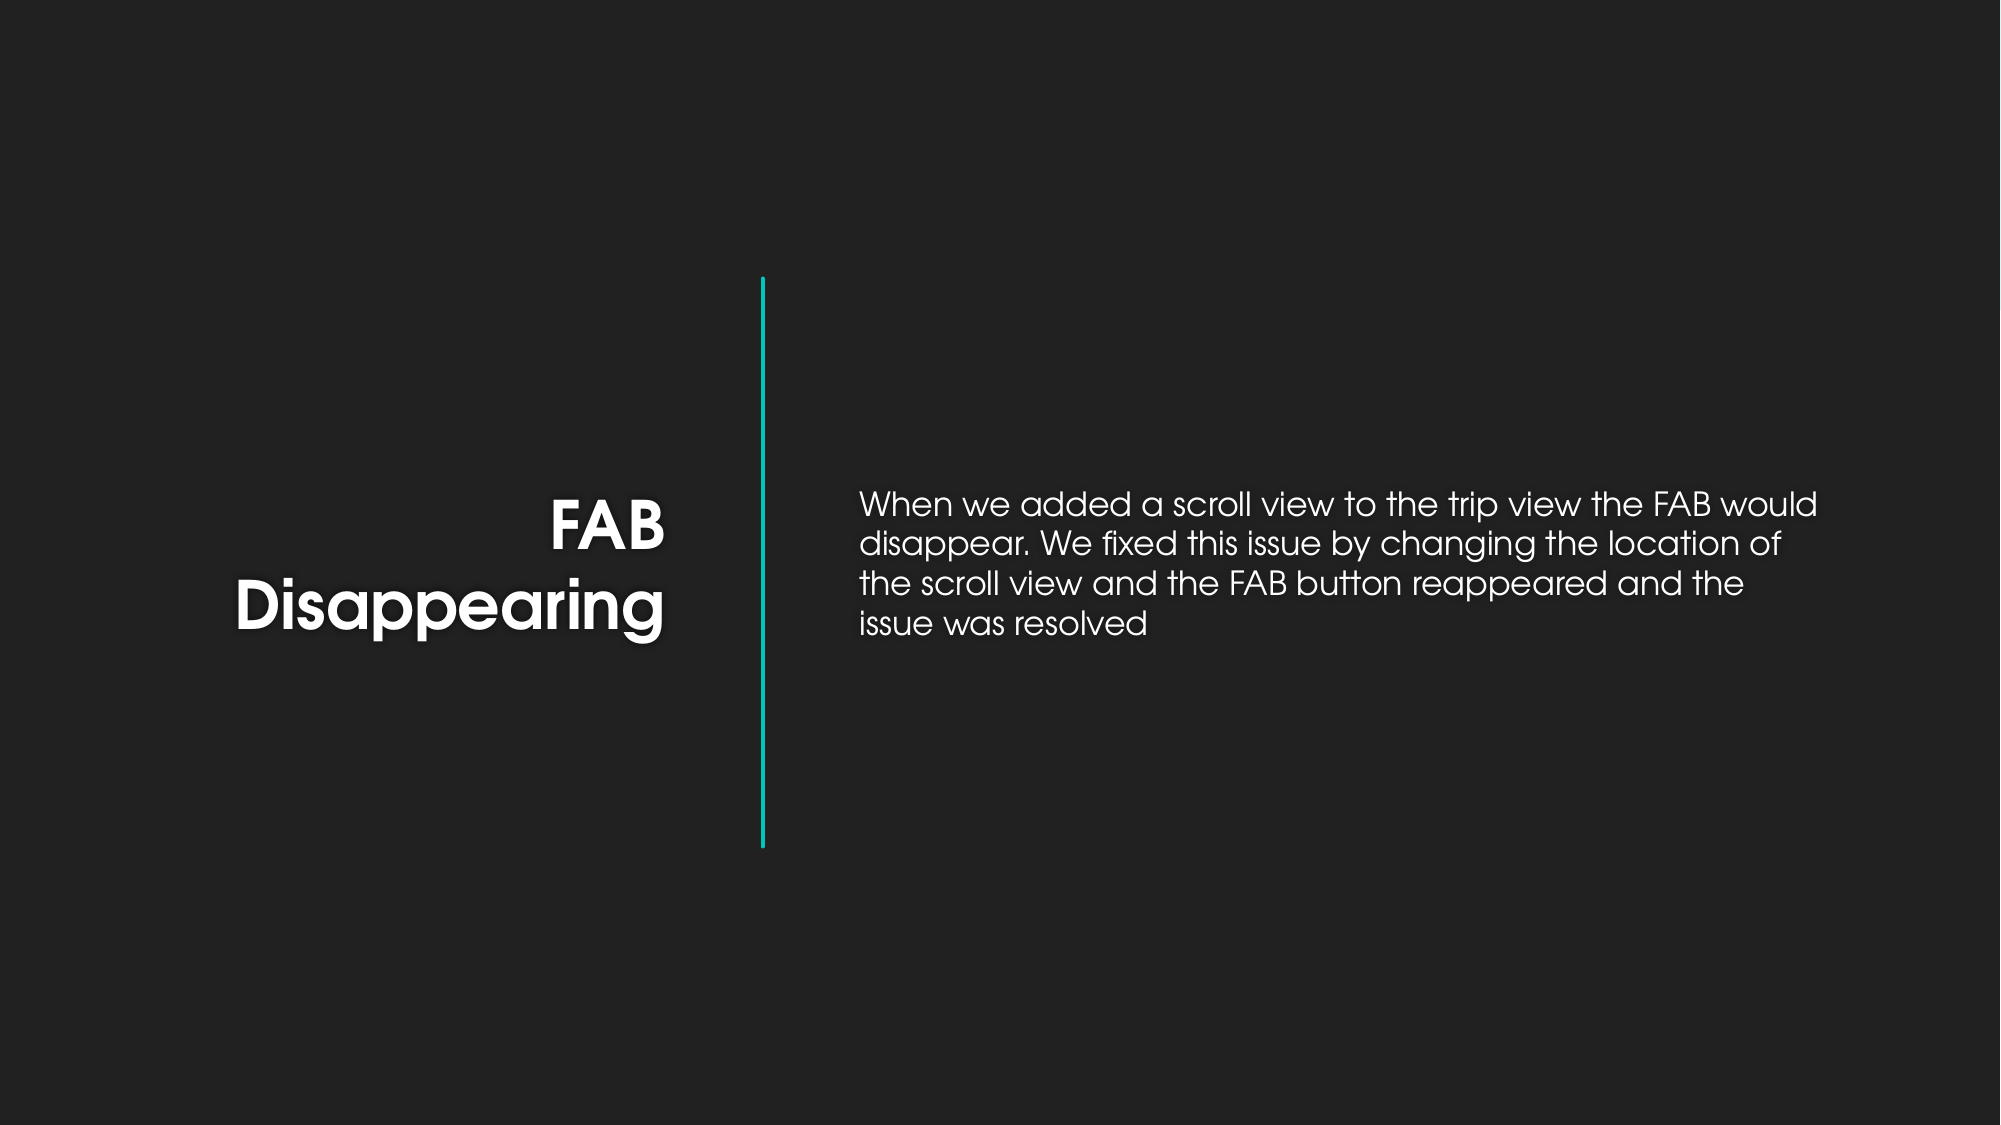

When we added a scroll view to the trip view the FAB would disappear. We fixed this issue by changing the location of the scroll view and the FAB button reappeared and the issue was resolved
# FAB Disappearing